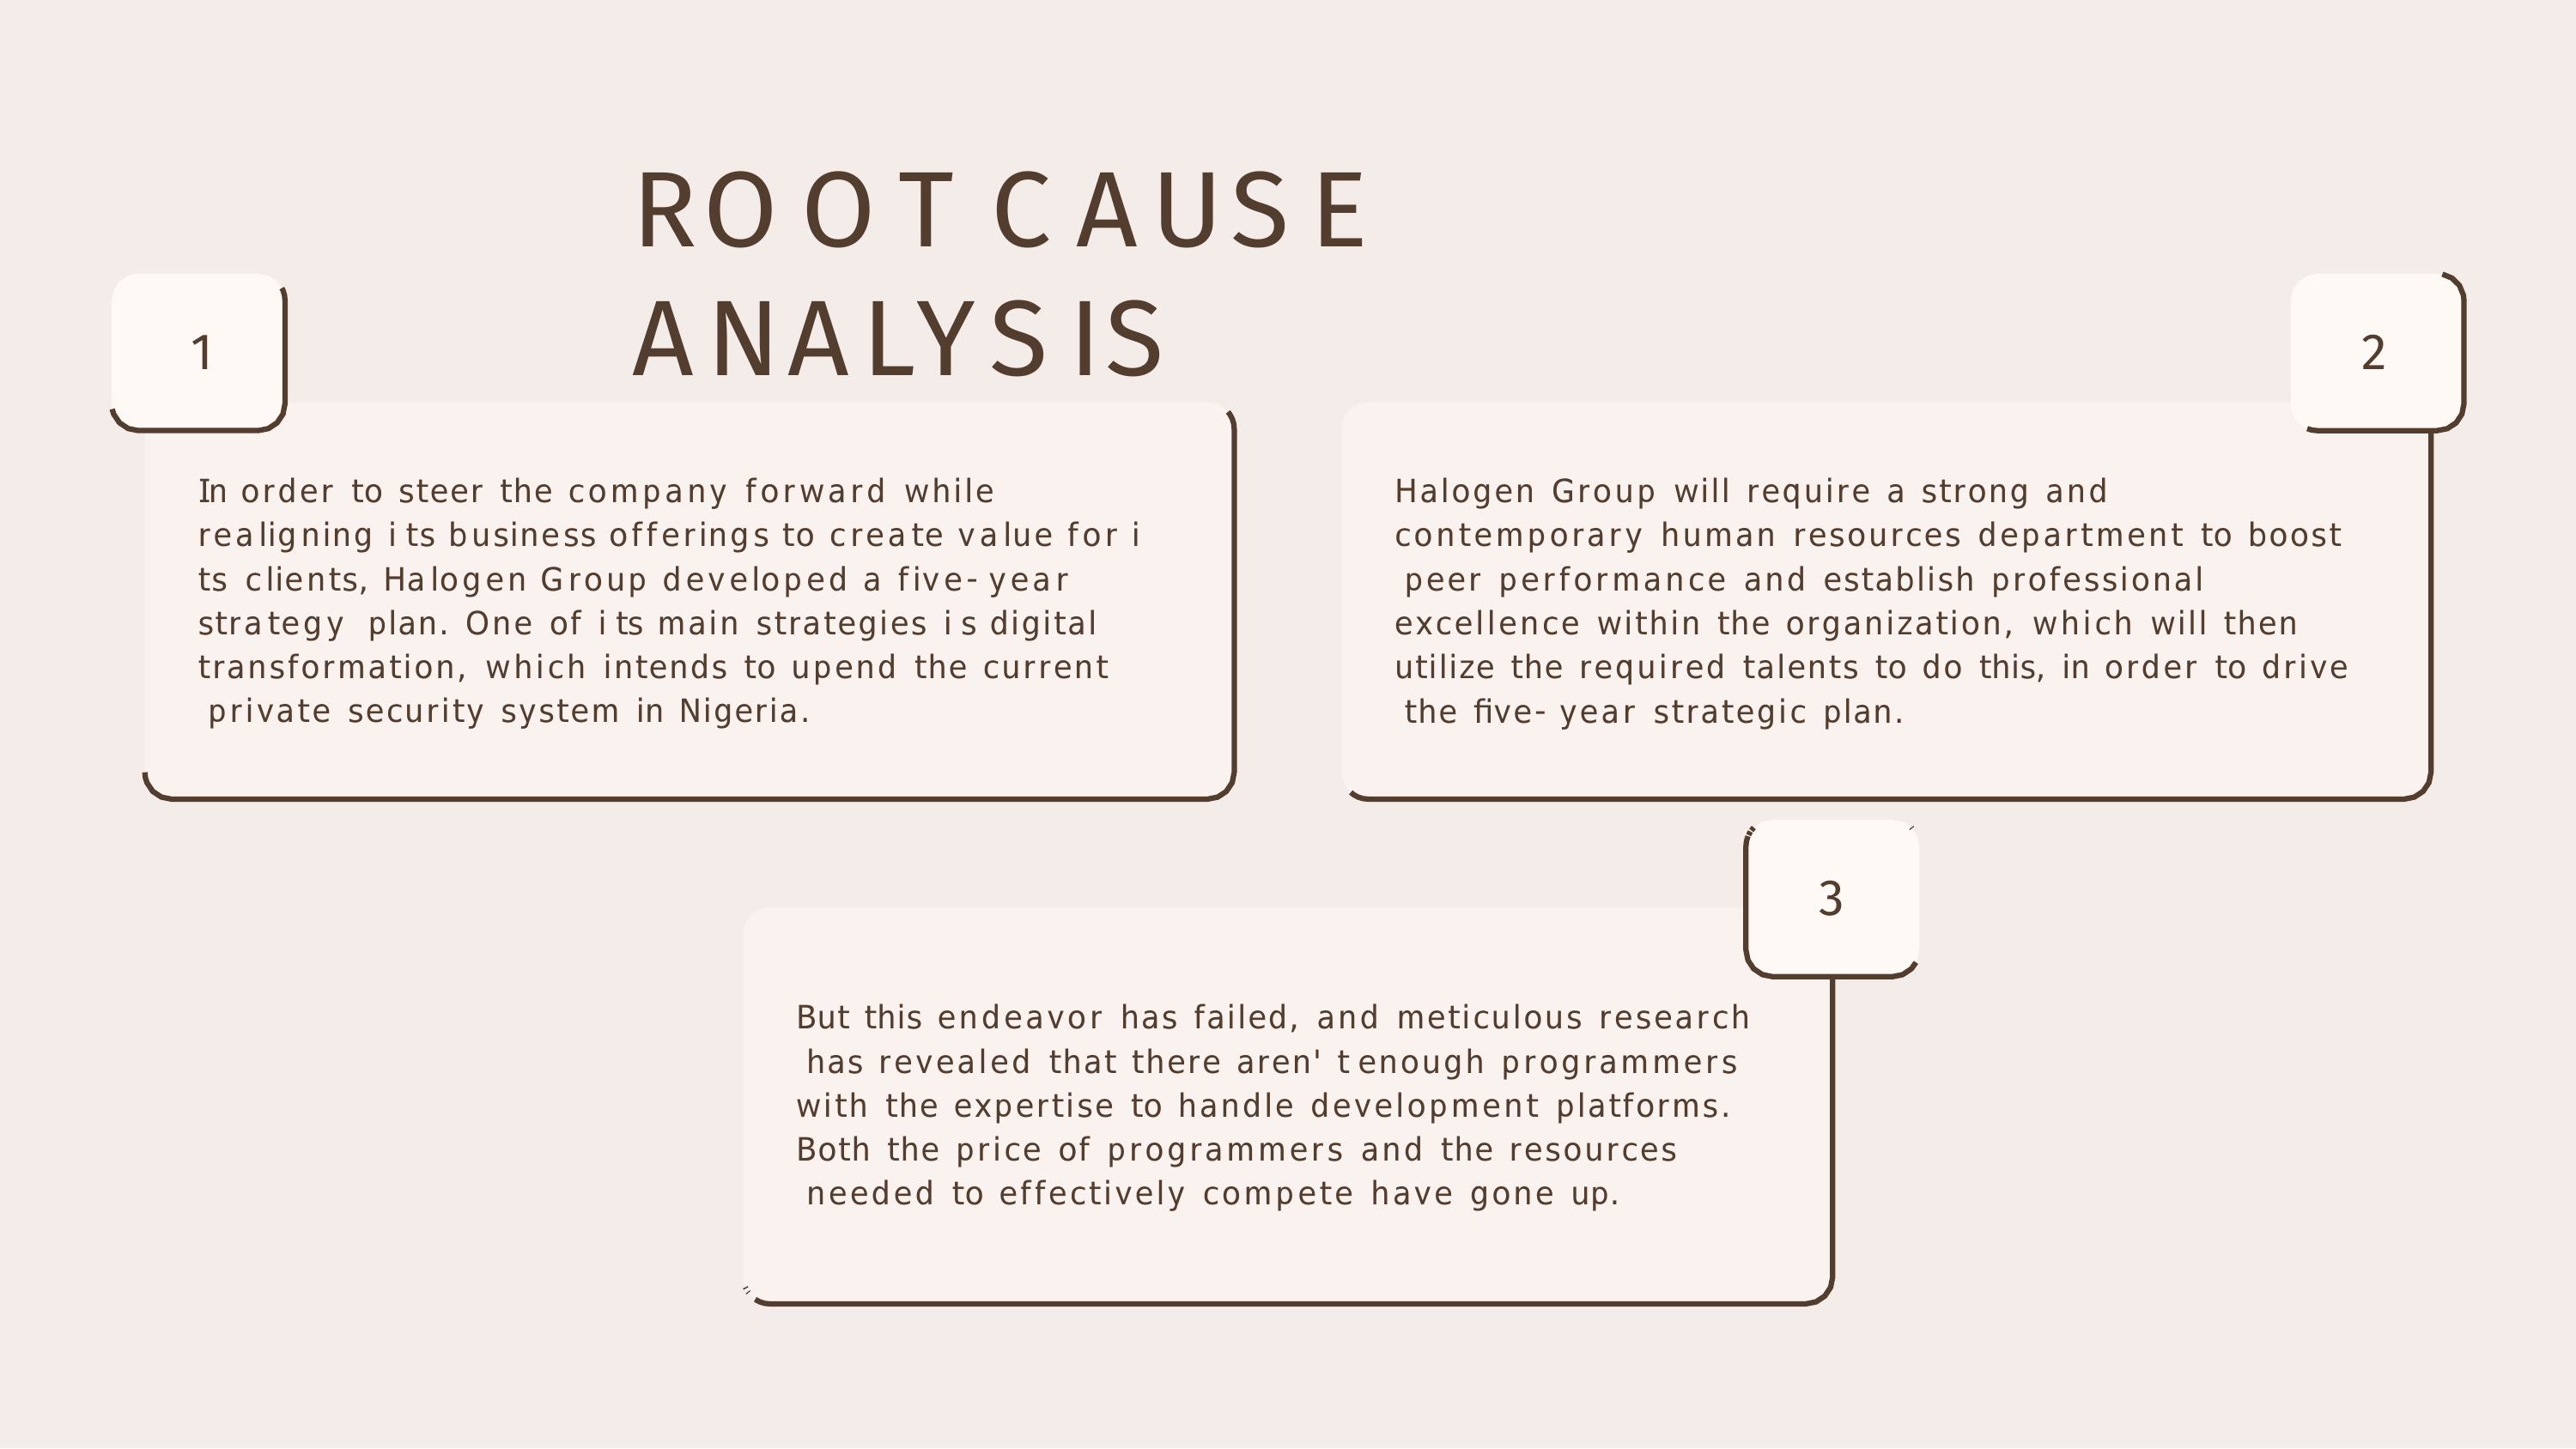

# ROOT	CAUSE	ANALYSIS

1
2

In order to steer the company forward while
realigning i ts business offerings to create value for i ts  clients, Halogen Group developed a five- year strategy  plan. One of i ts main strategies i s digital
transformation, which intends to upend the current  private security system in Nigeria.
Halogen Group will require a strong and
contemporary human resources department to boost  peer performance and establish professional
excellence within the organization, which will then
utilize the required talents to do this, in order to drive  the five- year strategic plan.

3
But this endeavor has failed, and meticulous research  has revealed that there aren' t enough programmers  with the expertise to handle development platforms.
Both the price of programmers and the resources  needed to effectively compete have gone up.